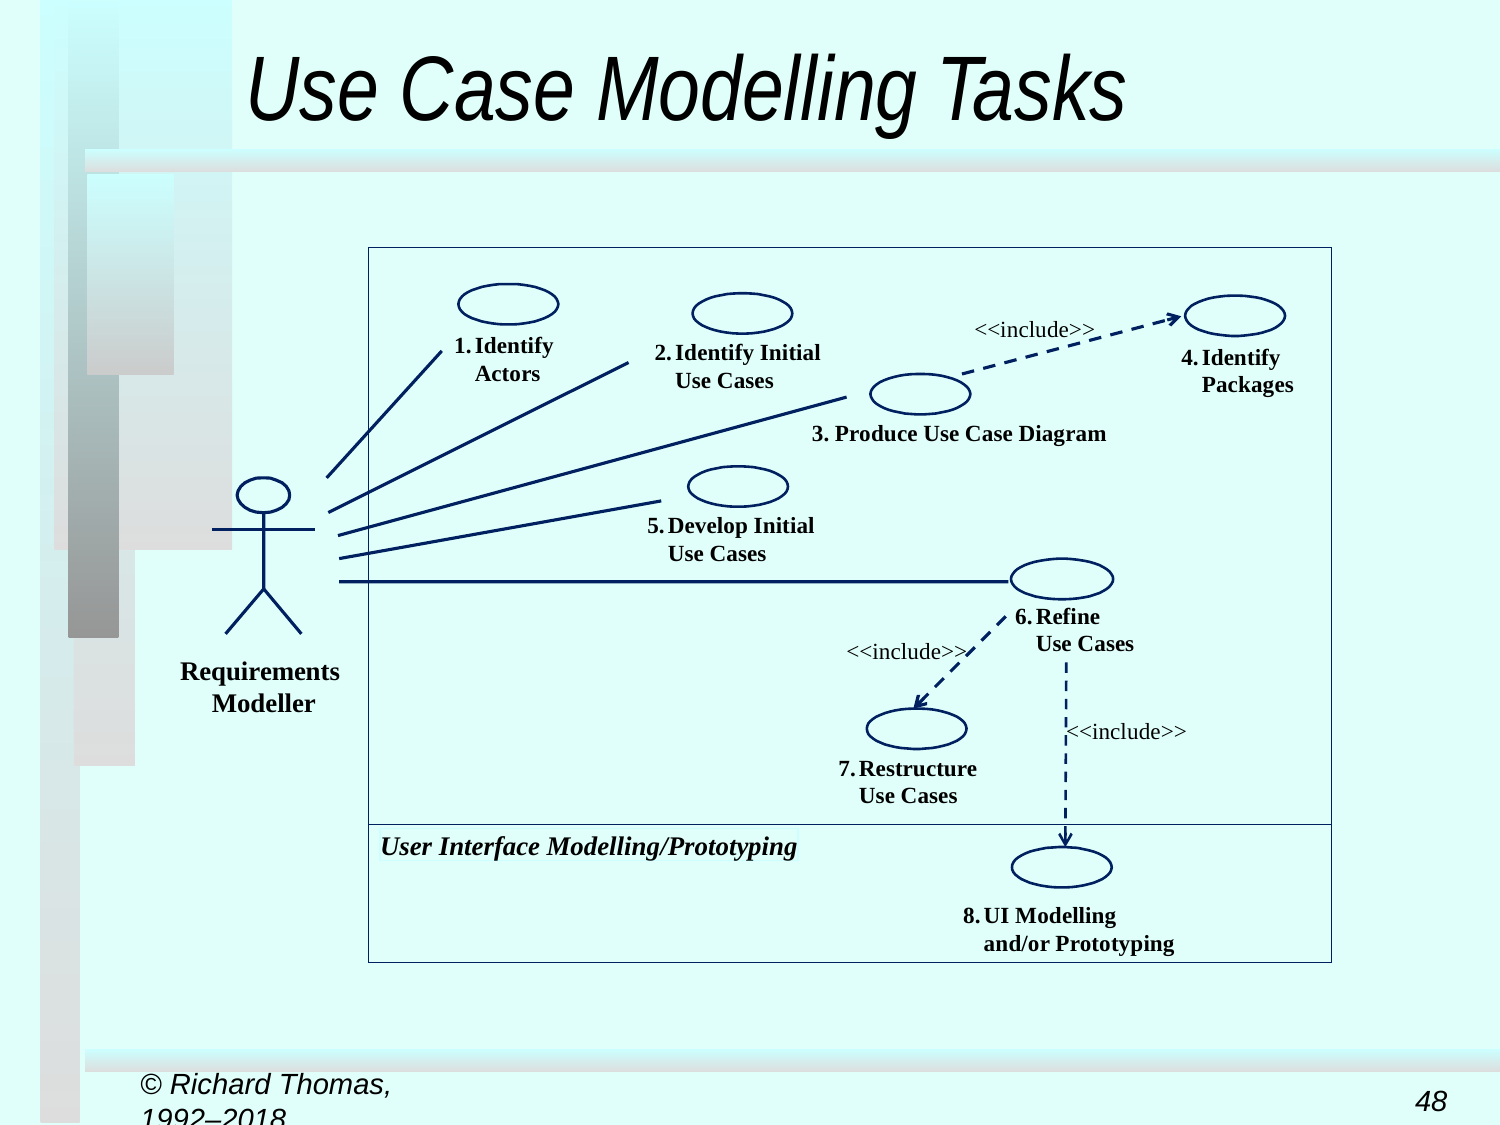

# Use Case Modelling Tasks

<<include>>

1.	Identify Actors
2.	Identify Initial Use Cases
4.	Identify Packages

3. Produce Use Case Diagram

5.	Develop Initial Use Cases

6.	Refine Use Cases

<<include>>
Requirements
Modeller

<<include>>
7.	Restructure Use Cases

User Interface Modelling/Prototyping

8.	UI Modelling
and/or Prototyping
© Richard Thomas, 1992–2018
48